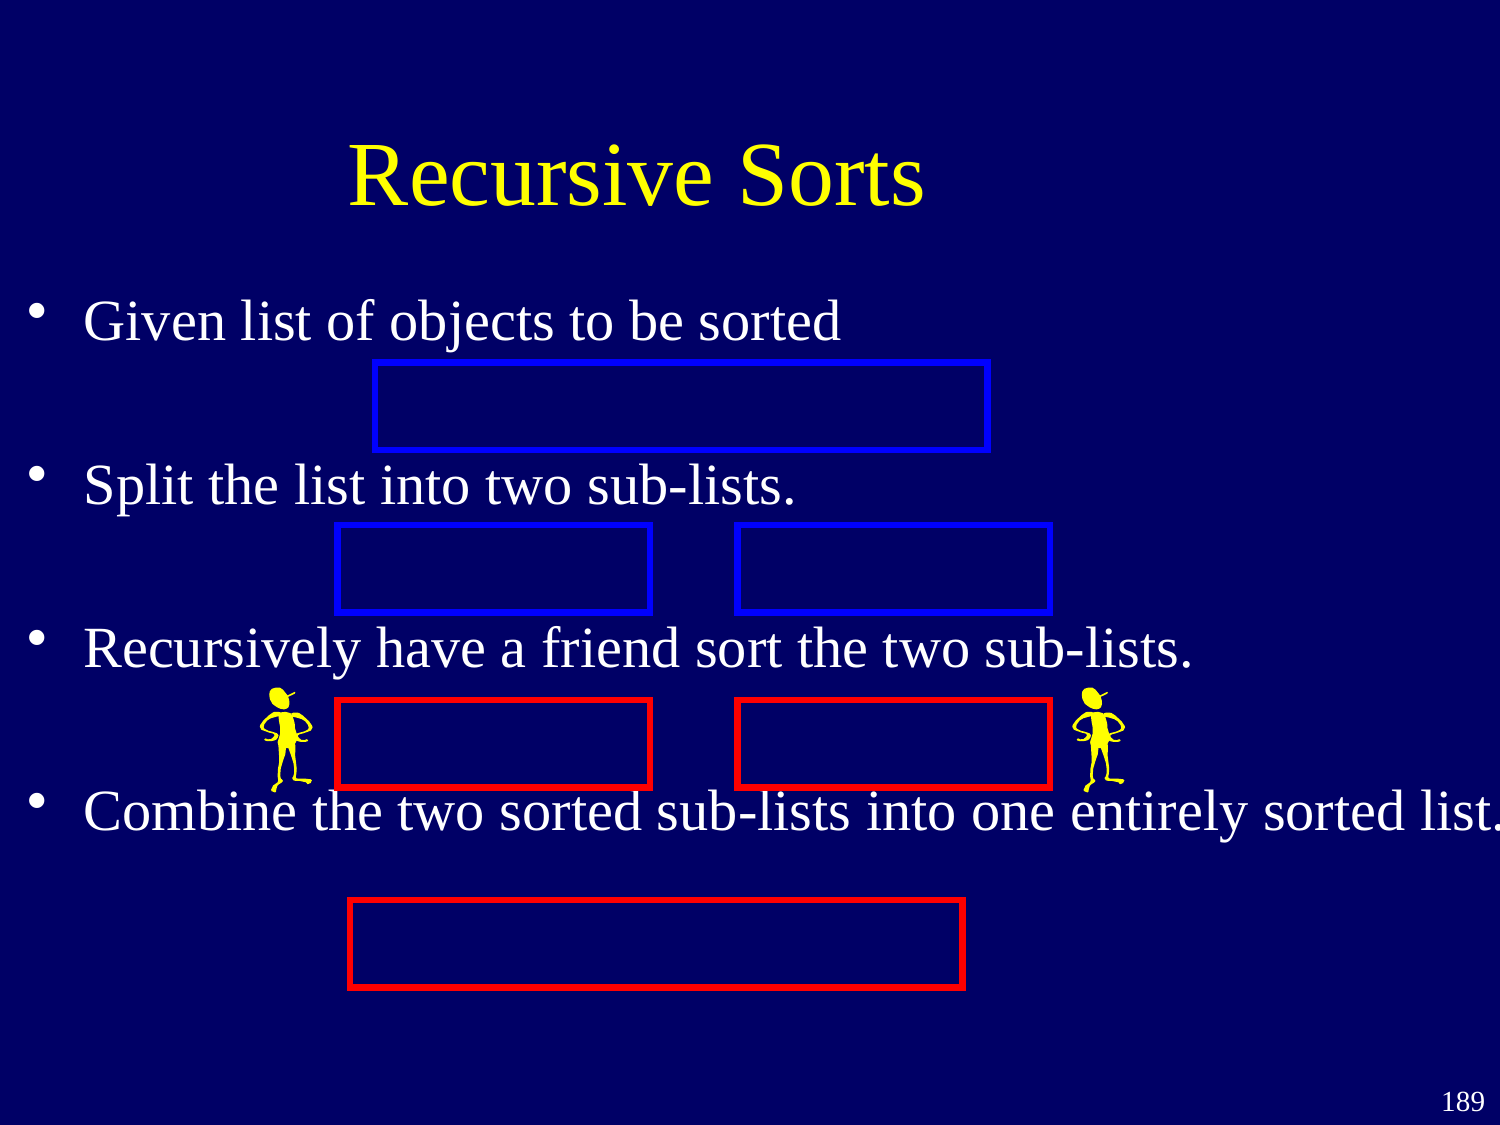

Recursive Sorts
Given list of objects to be sorted

Split the list into two sub-lists.

Recursively have a friend sort the two sub-lists.

Combine the two sorted sub-lists into one entirely sorted list.